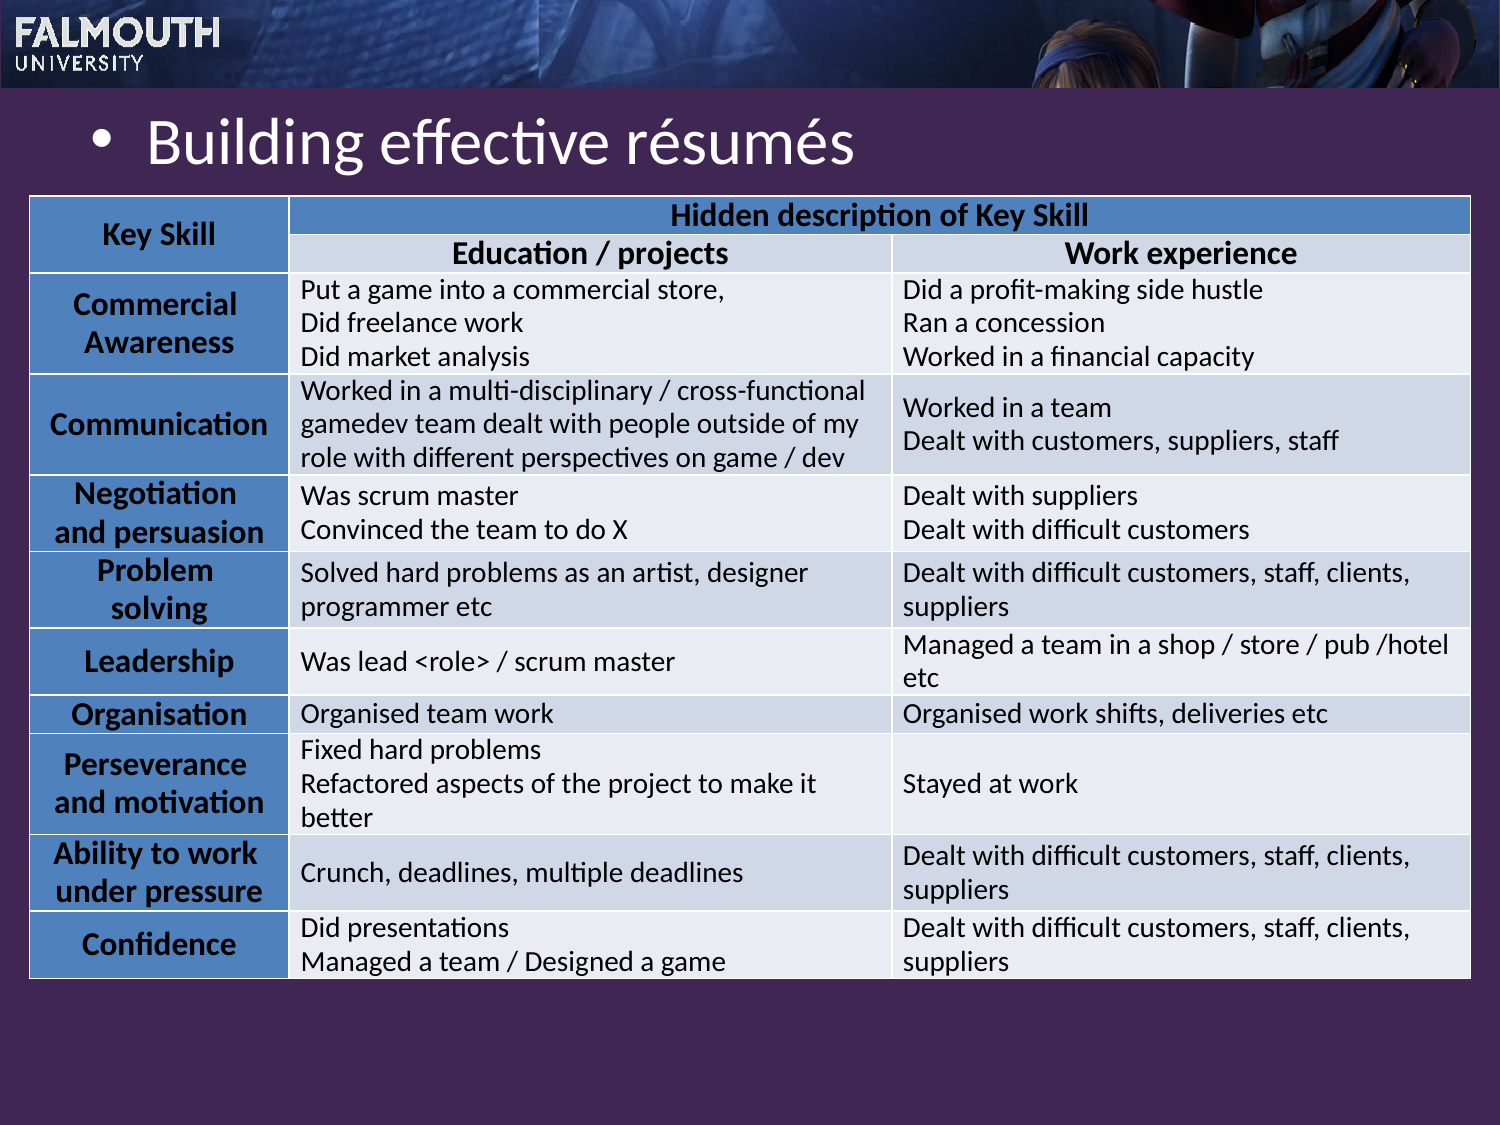

Building effective résumés

| Key Skill | Hidden description of Key Skill |  |
| --- | --- | --- |
|  | Education / projects | Work experience |
| Commercial Awareness | Put a game into a commercial store, Did freelance work Did market analysis | Did a profit-making side hustle Ran a concession Worked in a financial capacity |
| Communication | Worked in a multi-disciplinary / cross-functional gamedev team dealt with people outside of my role with different perspectives on game / dev | Worked in a team Dealt with customers, suppliers, staff |
| Negotiation and persuasion | Was scrum master Convinced the team to do X | Dealt with suppliers Dealt with difficult customers |
| Problem solving | Solved hard problems as an artist, designer programmer etc | Dealt with difficult customers, staff, clients, suppliers |
| Leadership | Was lead <role> / scrum master | Managed a team in a shop / store / pub /hotel etc |
| Organisation | Organised team work | Organised work shifts, deliveries etc |
| Perseverance and motivation | Fixed hard problems Refactored aspects of the project to make it better | Stayed at work |
| Ability to work under pressure | Crunch, deadlines, multiple deadlines | Dealt with difficult customers, staff, clients, suppliers |
| Confidence | Did presentations Managed a team / Designed a game | Dealt with difficult customers, staff, clients, suppliers |